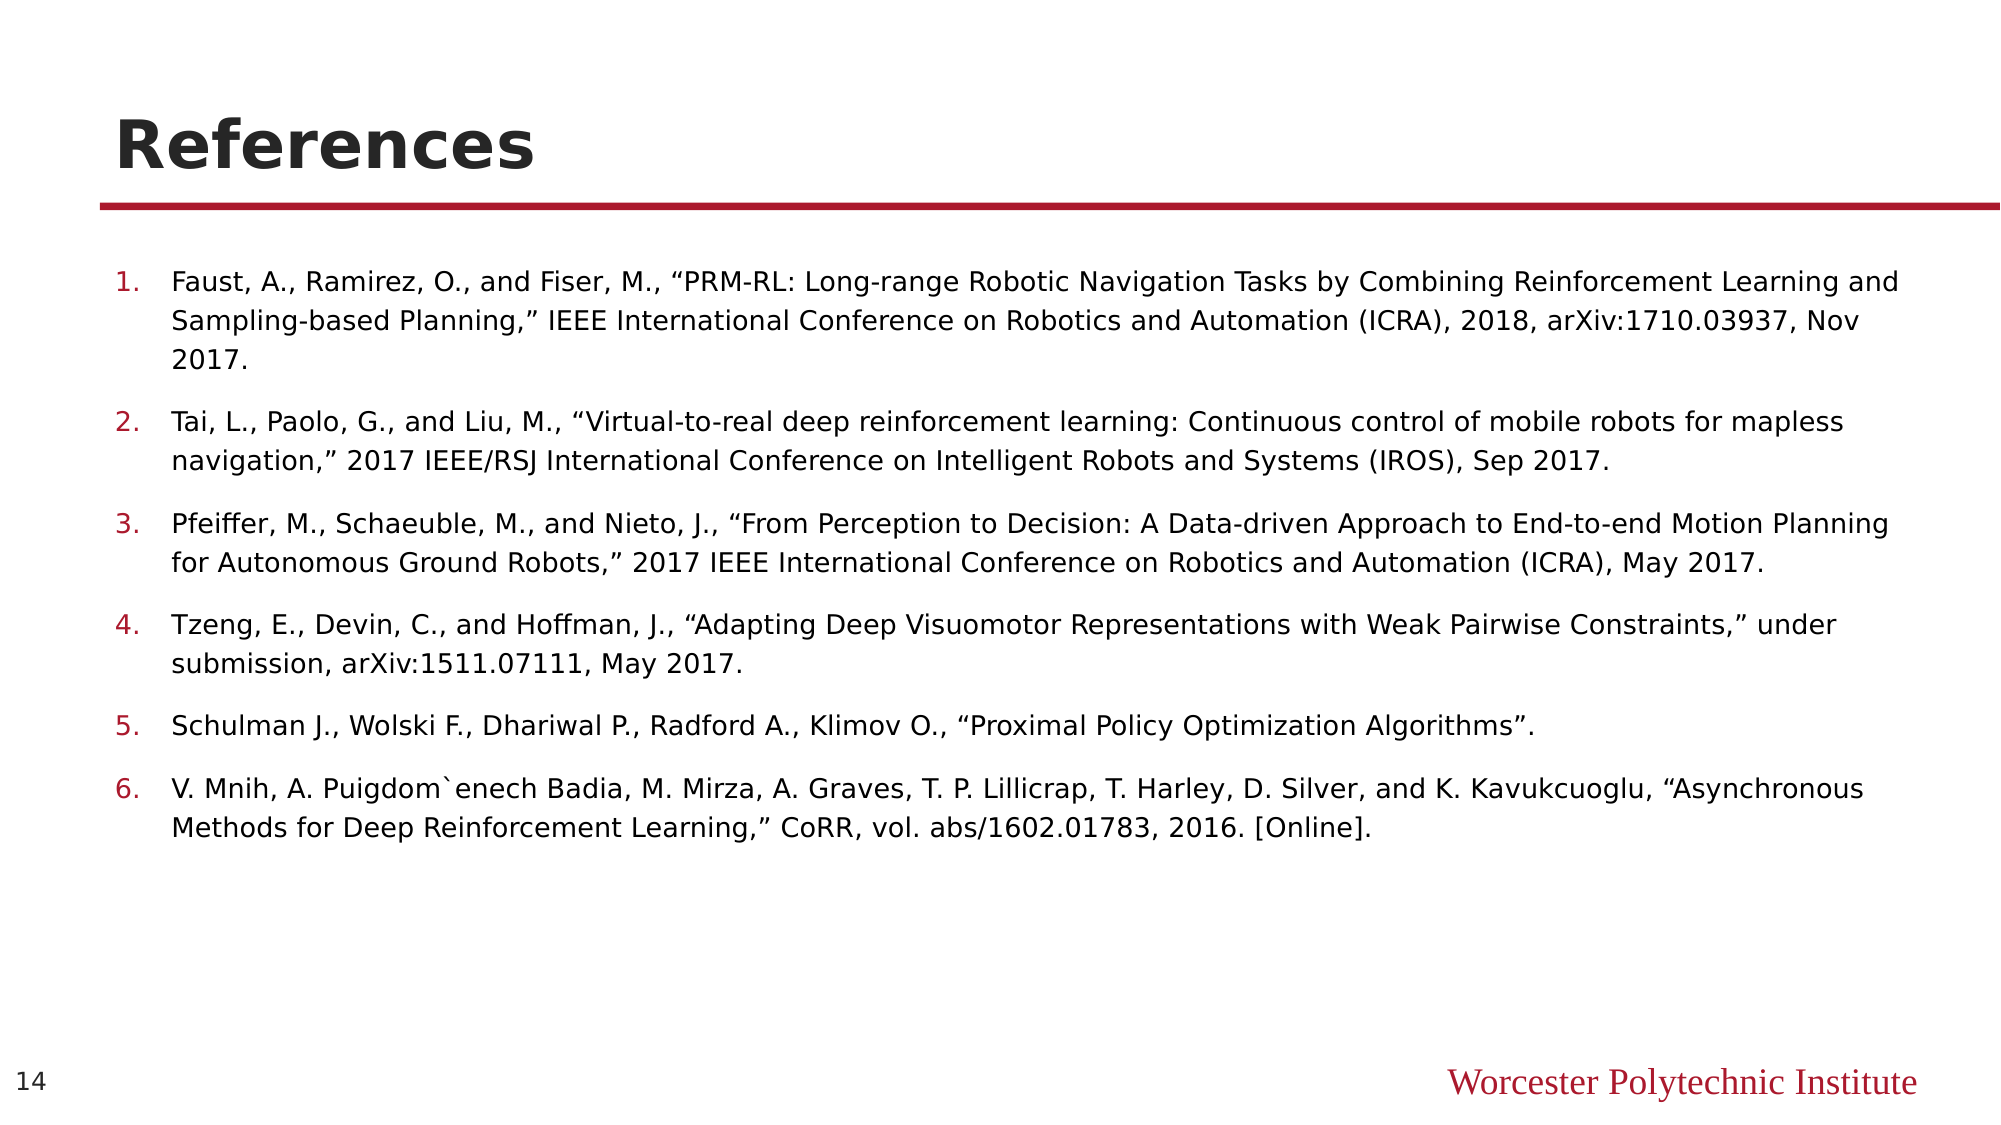

# References
Faust, A., Ramirez, O., and Fiser, M., “PRM-RL: Long-range Robotic Navigation Tasks by Combining Reinforcement Learning and Sampling-based Planning,” IEEE International Conference on Robotics and Automation (ICRA), 2018, arXiv:1710.03937, Nov 2017.
Tai, L., Paolo, G., and Liu, M., “Virtual-to-real deep reinforcement learning: Continuous control of mobile robots for mapless navigation,” 2017 IEEE/RSJ International Conference on Intelligent Robots and Systems (IROS), Sep 2017.
Pfeiffer, M., Schaeuble, M., and Nieto, J., “From Perception to Decision: A Data-driven Approach to End-to-end Motion Planning for Autonomous Ground Robots,” 2017 IEEE International Conference on Robotics and Automation (ICRA), May 2017.
Tzeng, E., Devin, C., and Hoffman, J., “Adapting Deep Visuomotor Representations with Weak Pairwise Constraints,” under submission, arXiv:1511.07111, May 2017.
Schulman J., Wolski F., Dhariwal P., Radford A., Klimov O., “Proximal Policy Optimization Algorithms”.
V. Mnih, A. Puigdom`enech Badia, M. Mirza, A. Graves, T. P. Lillicrap, T. Harley, D. Silver, and K. Kavukcuoglu, “Asynchronous Methods for Deep Reinforcement Learning,” CoRR, vol. abs/1602.01783, 2016. [Online].

14